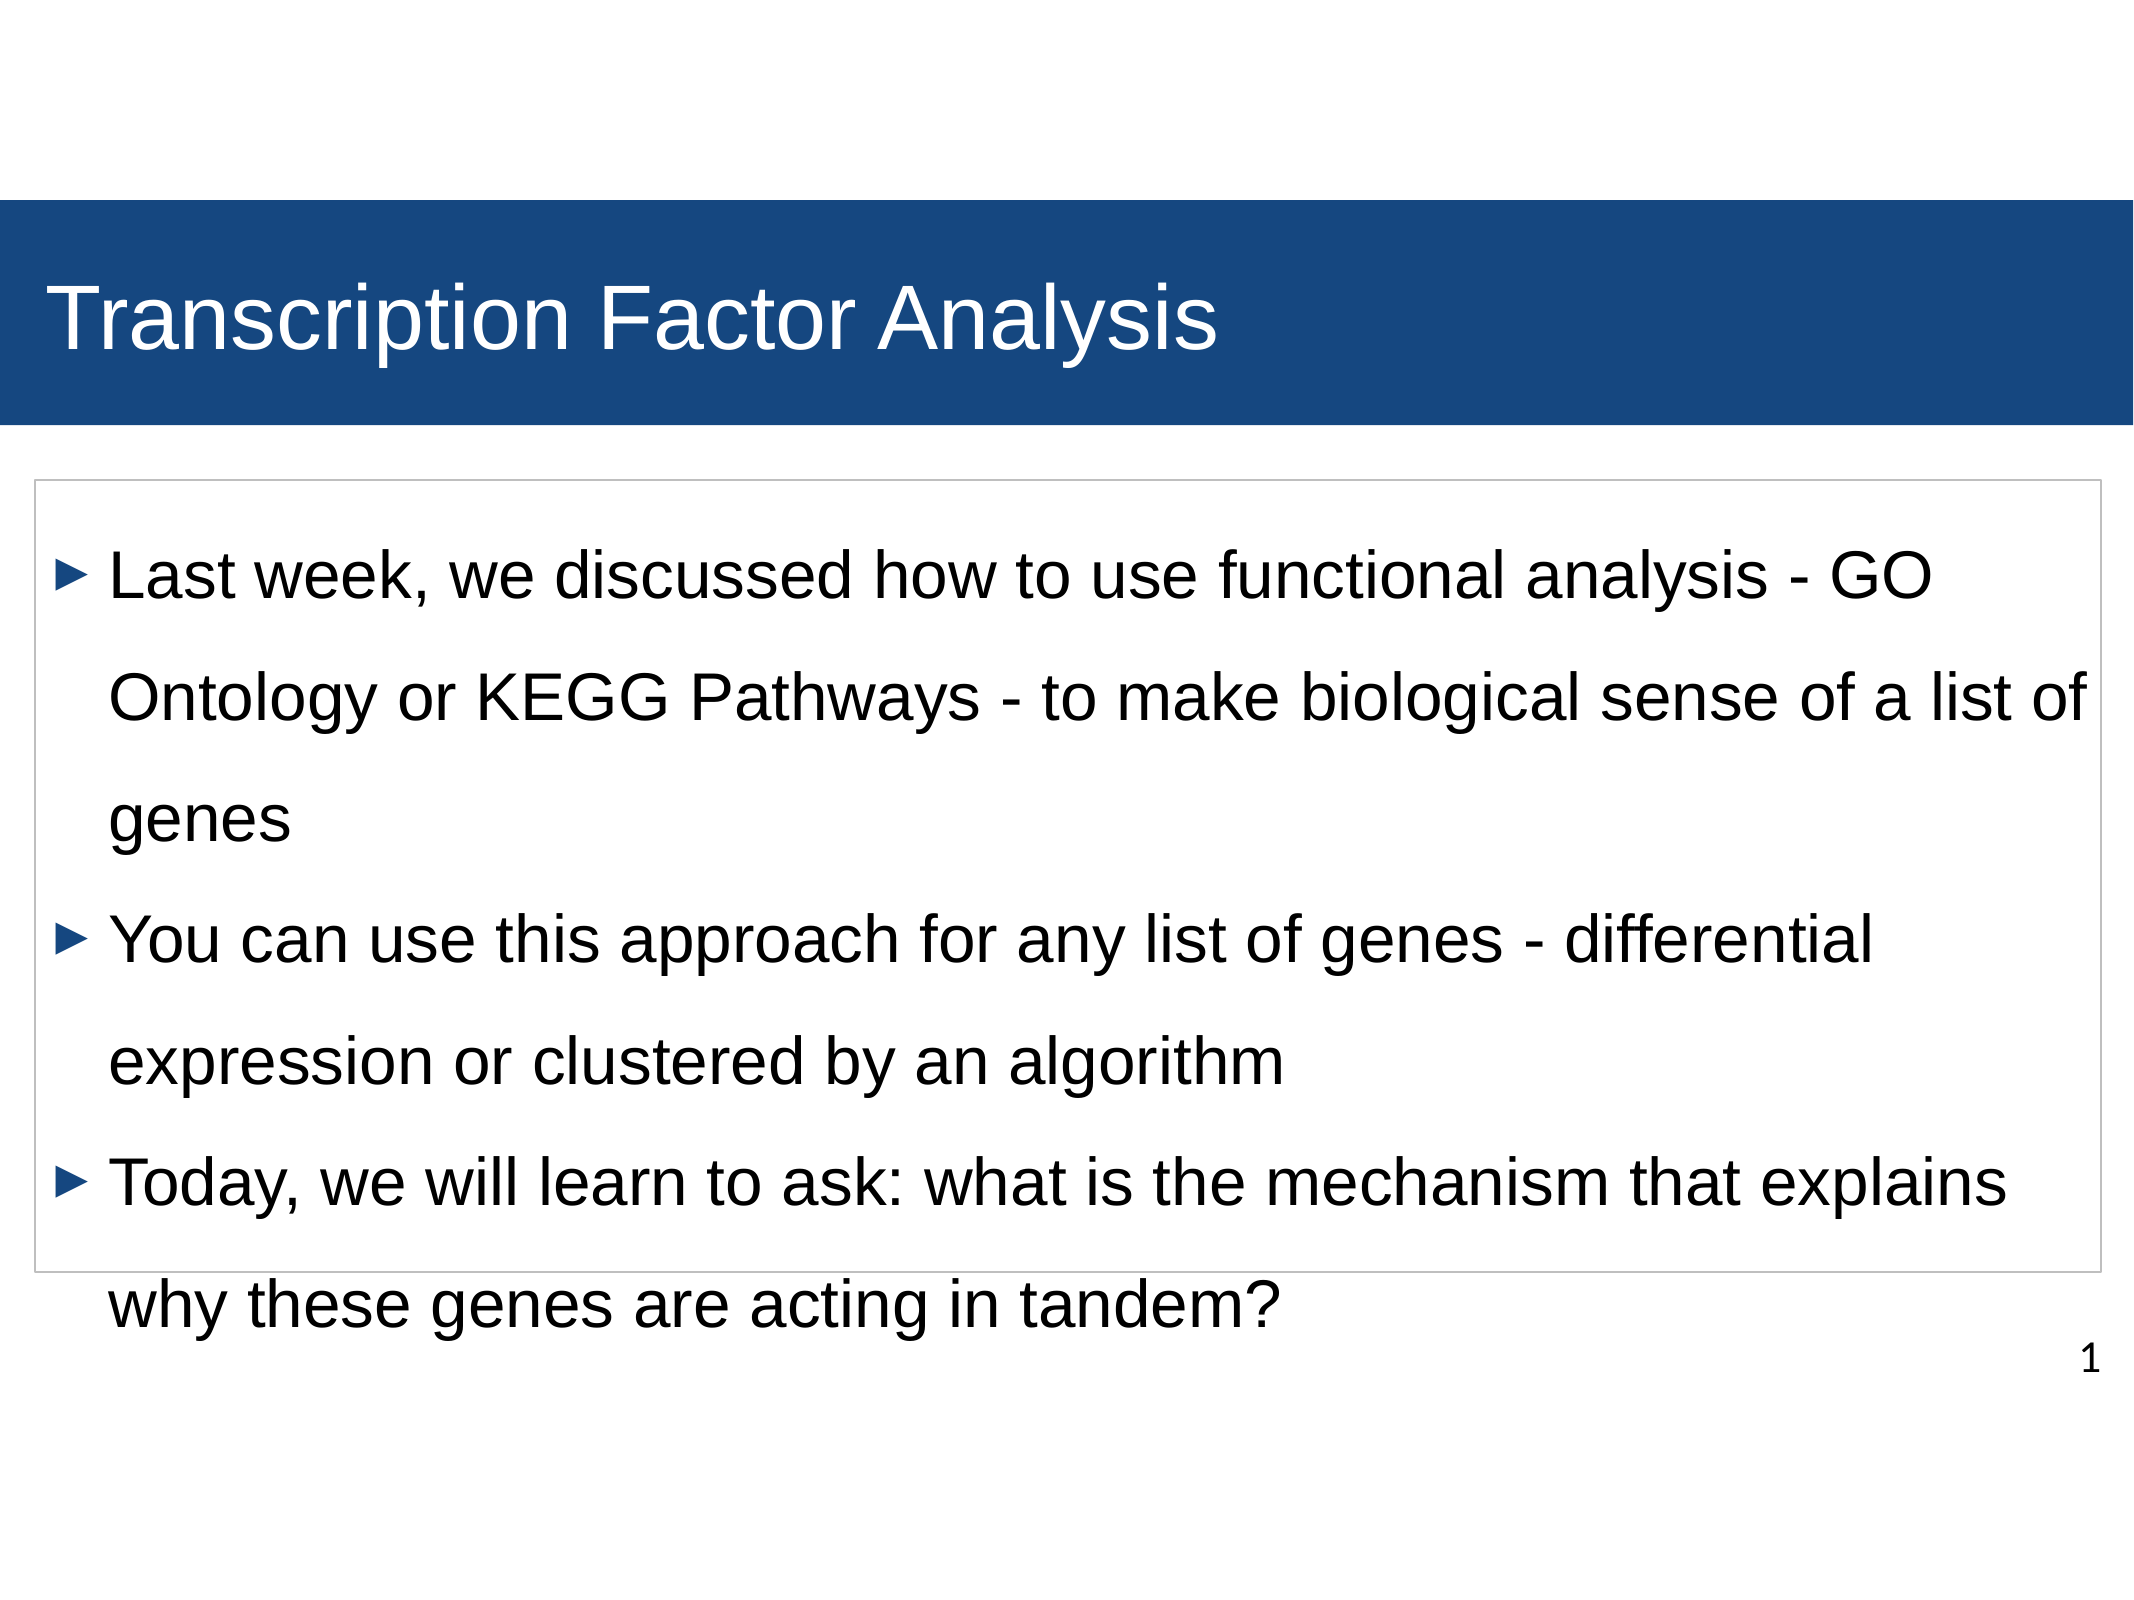

# Transcription Factor Analysis
Last week, we discussed how to use functional analysis - GO Ontology or KEGG Pathways - to make biological sense of a list of genes
You can use this approach for any list of genes - differential expression or clustered by an algorithm
Today, we will learn to ask: what is the mechanism that explains why these genes are acting in tandem?
1